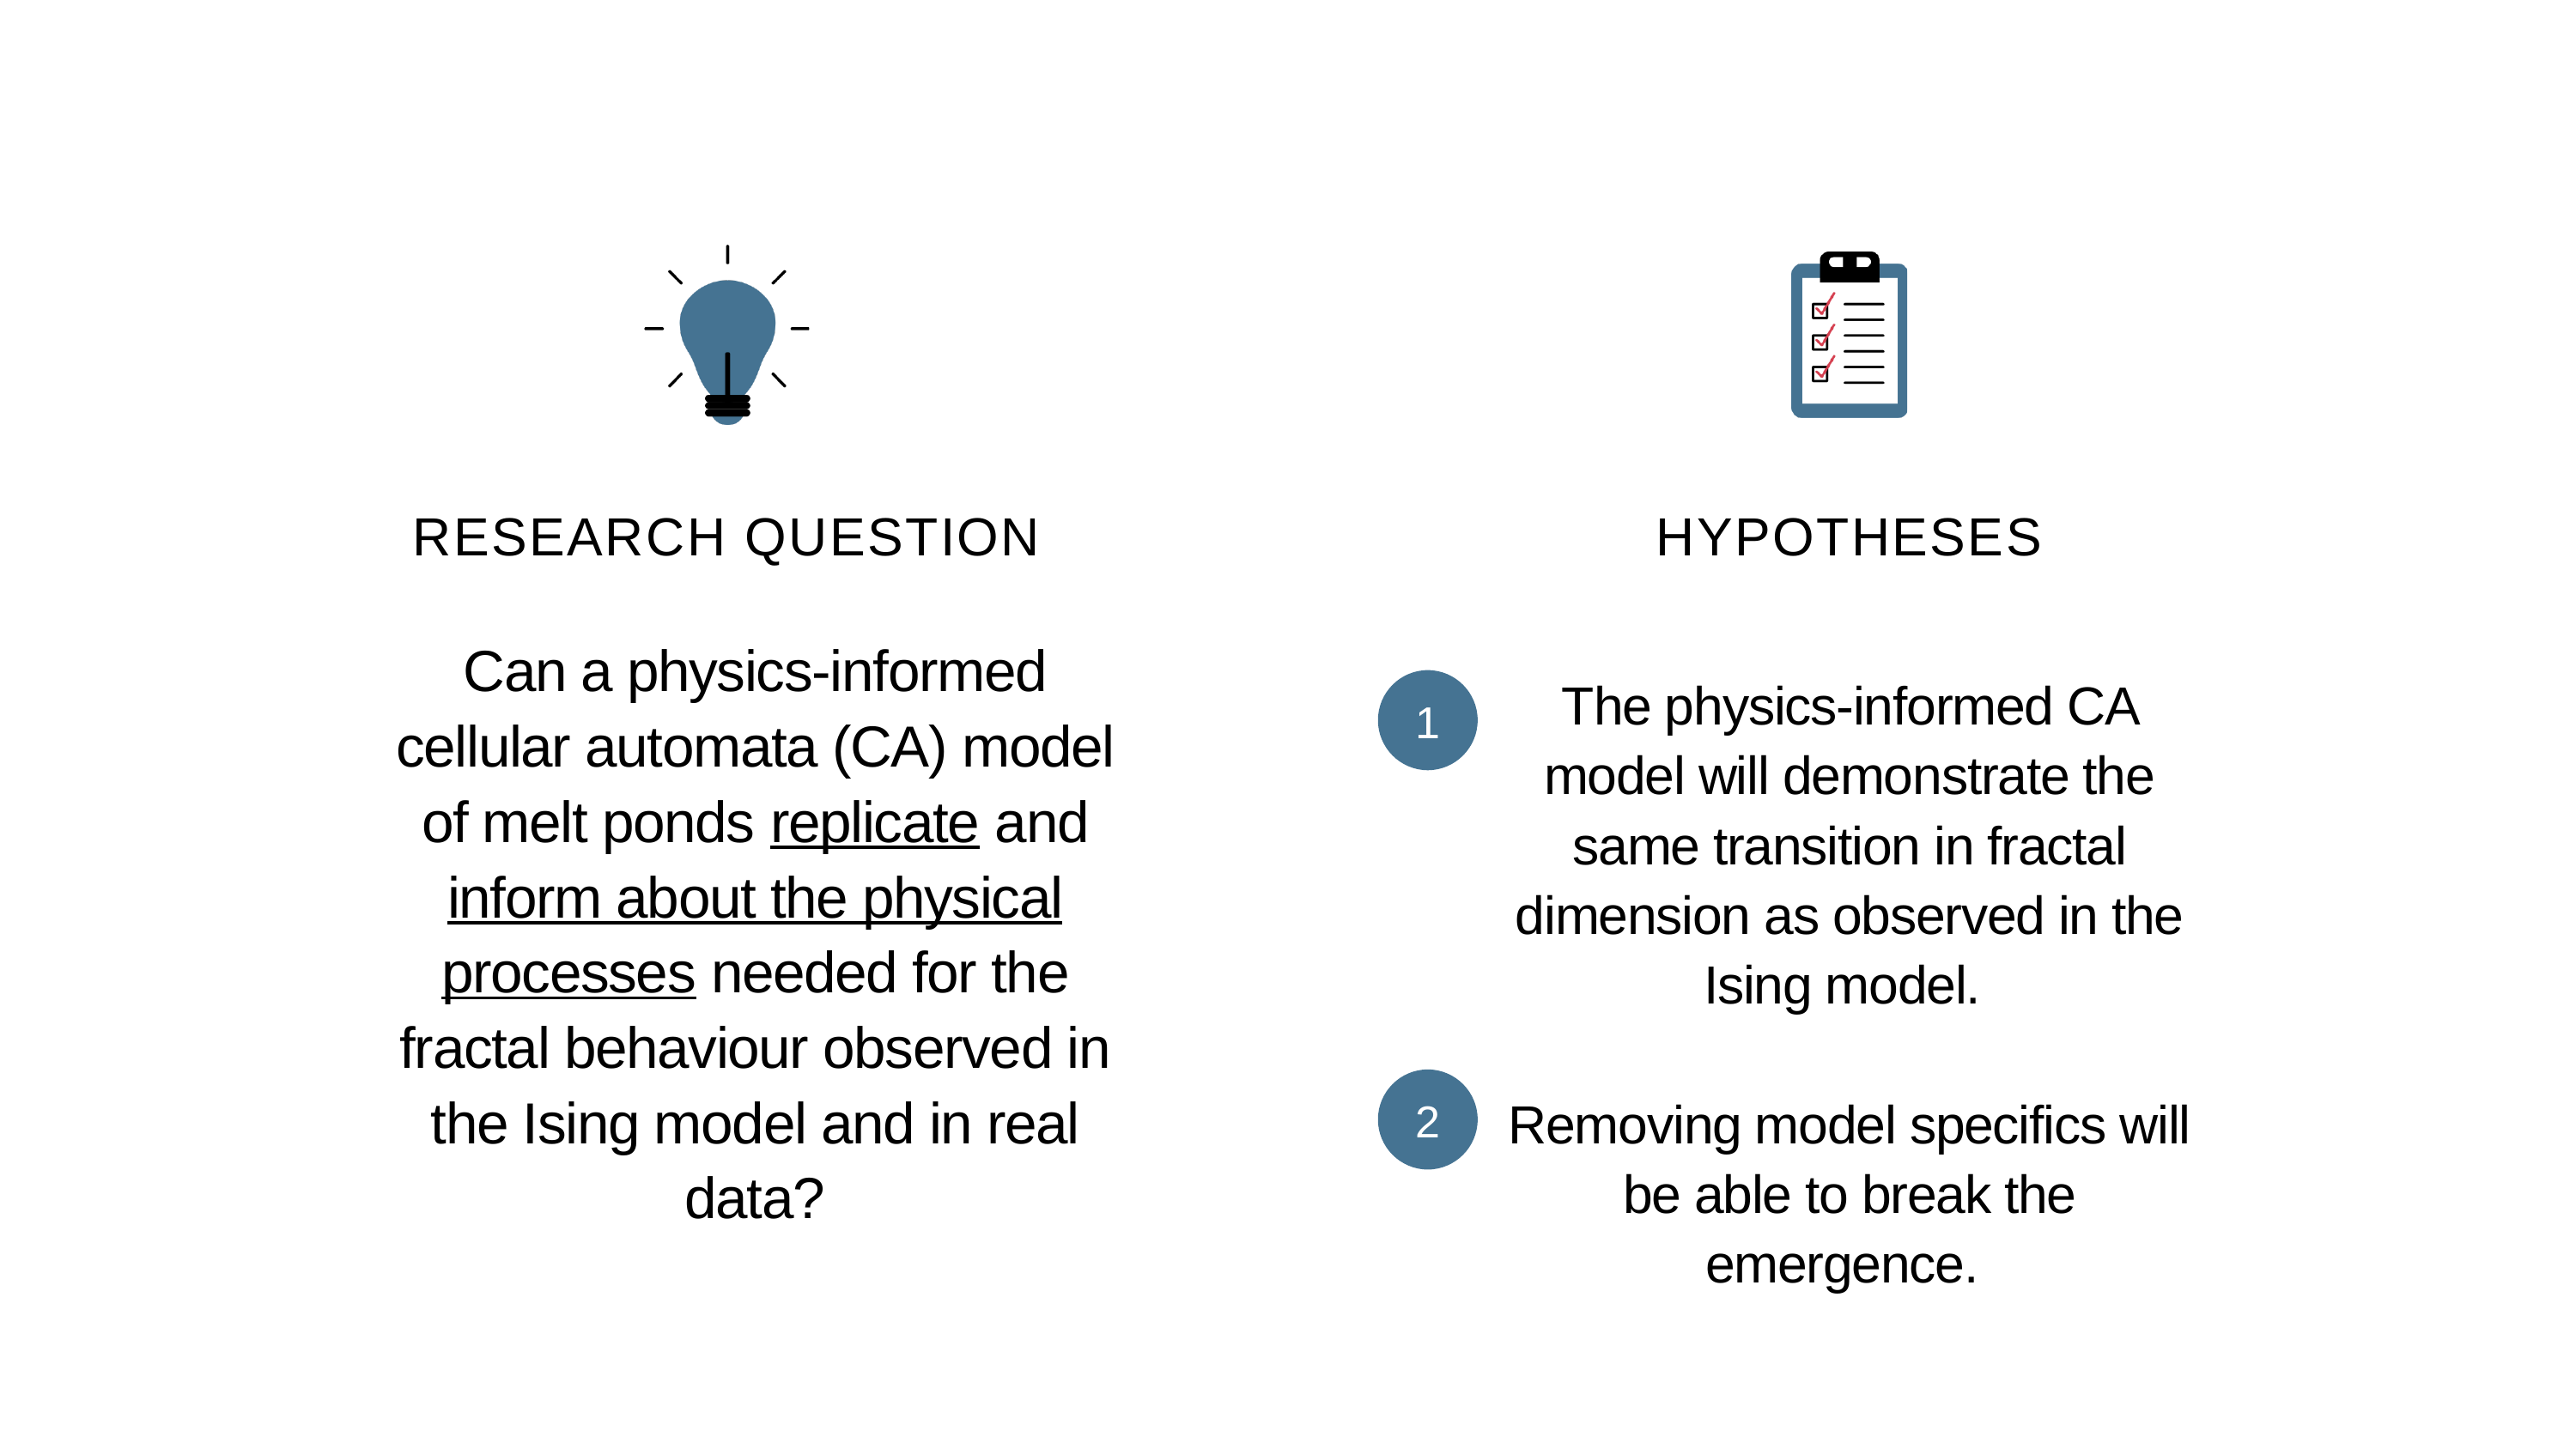

RESEARCH QUESTION
HYPOTHESES
Can a physics-informed cellular automata (CA) model of melt ponds replicate and inform about the physical processes needed for the fractal behaviour observed in the Ising model and in real data?
The physics-informed CA model will demonstrate the same transition in fractal dimension as observed in the Ising model.

Removing model specifics will be able to break the emergence.

1

2